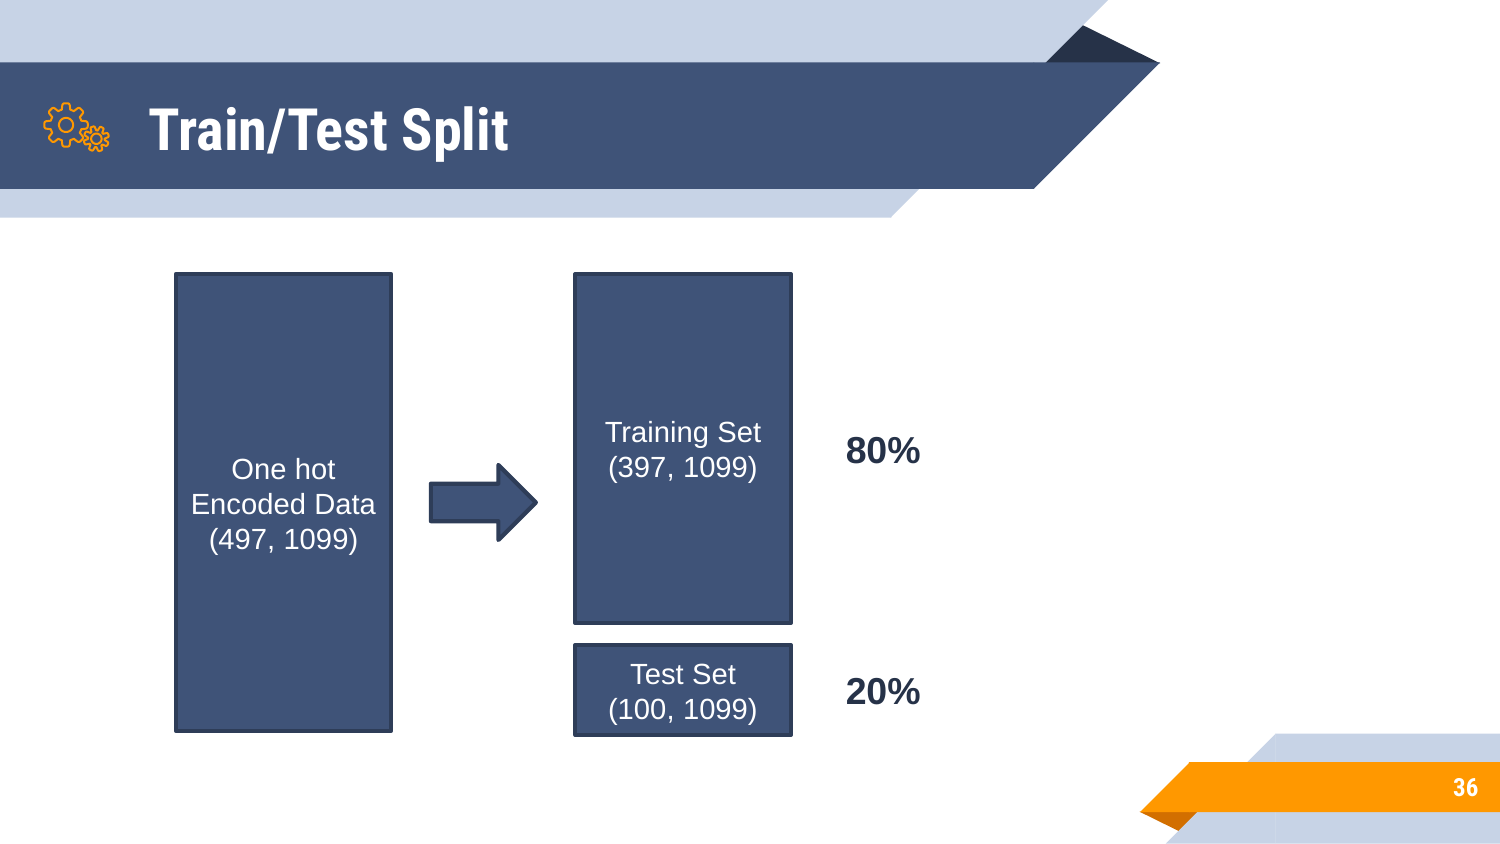

# Train/Test Split

One hot Encoded Data
(497, 1099)
Training Set
(397, 1099)
80%

Test Set
(100, 1099)
20%
36